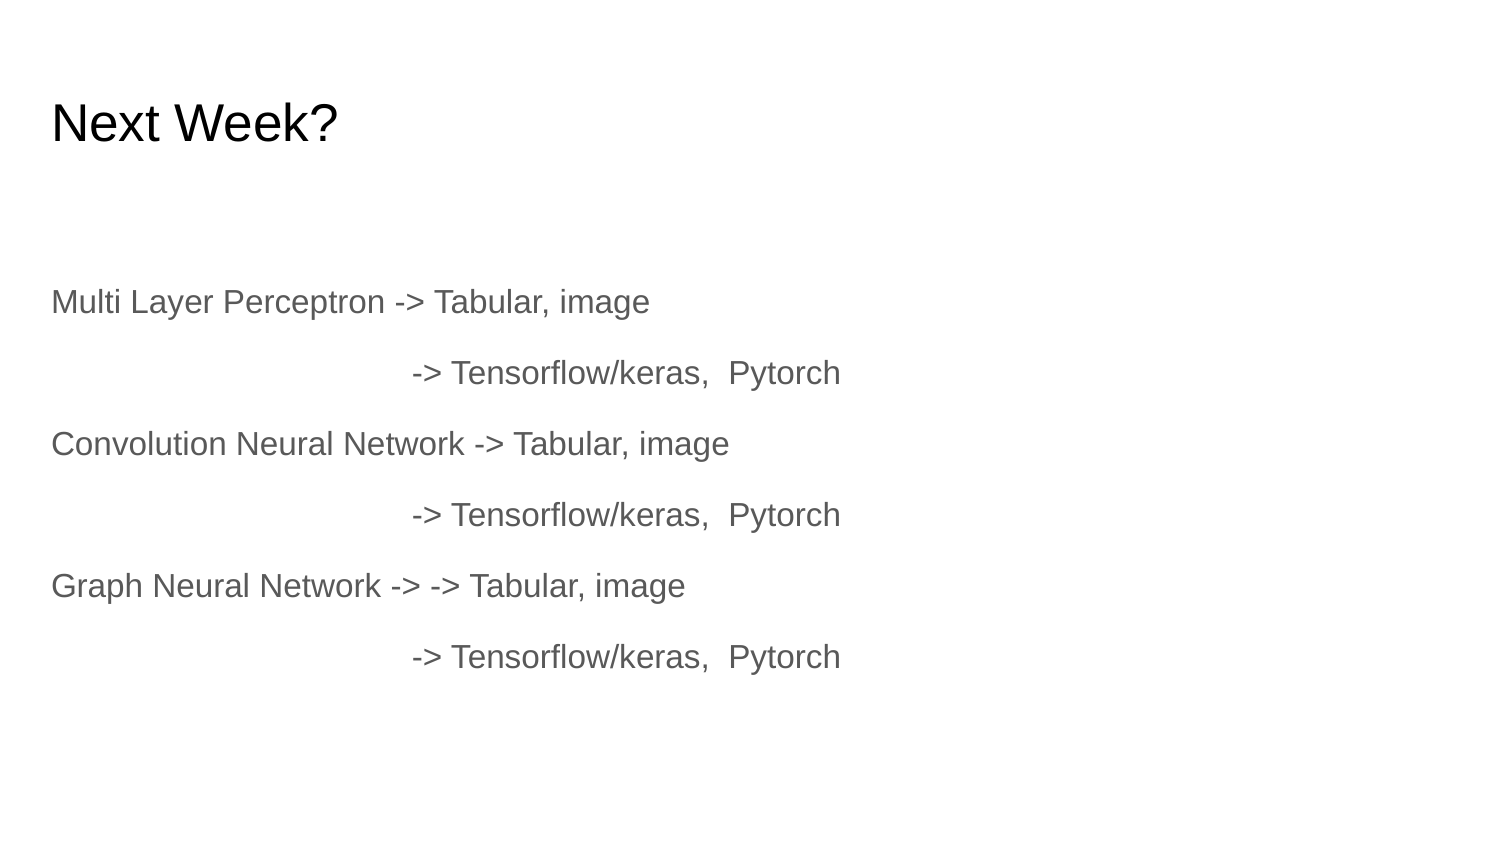

# Next Week?

Multi Layer Perceptron -> Tabular, image
                                       -> Tensorflow/keras,  Pytorch
Convolution Neural Network -> Tabular, image
                                       -> Tensorflow/keras,  Pytorch
Graph Neural Network -> -> Tabular, image
                                       -> Tensorflow/keras,  Pytorch